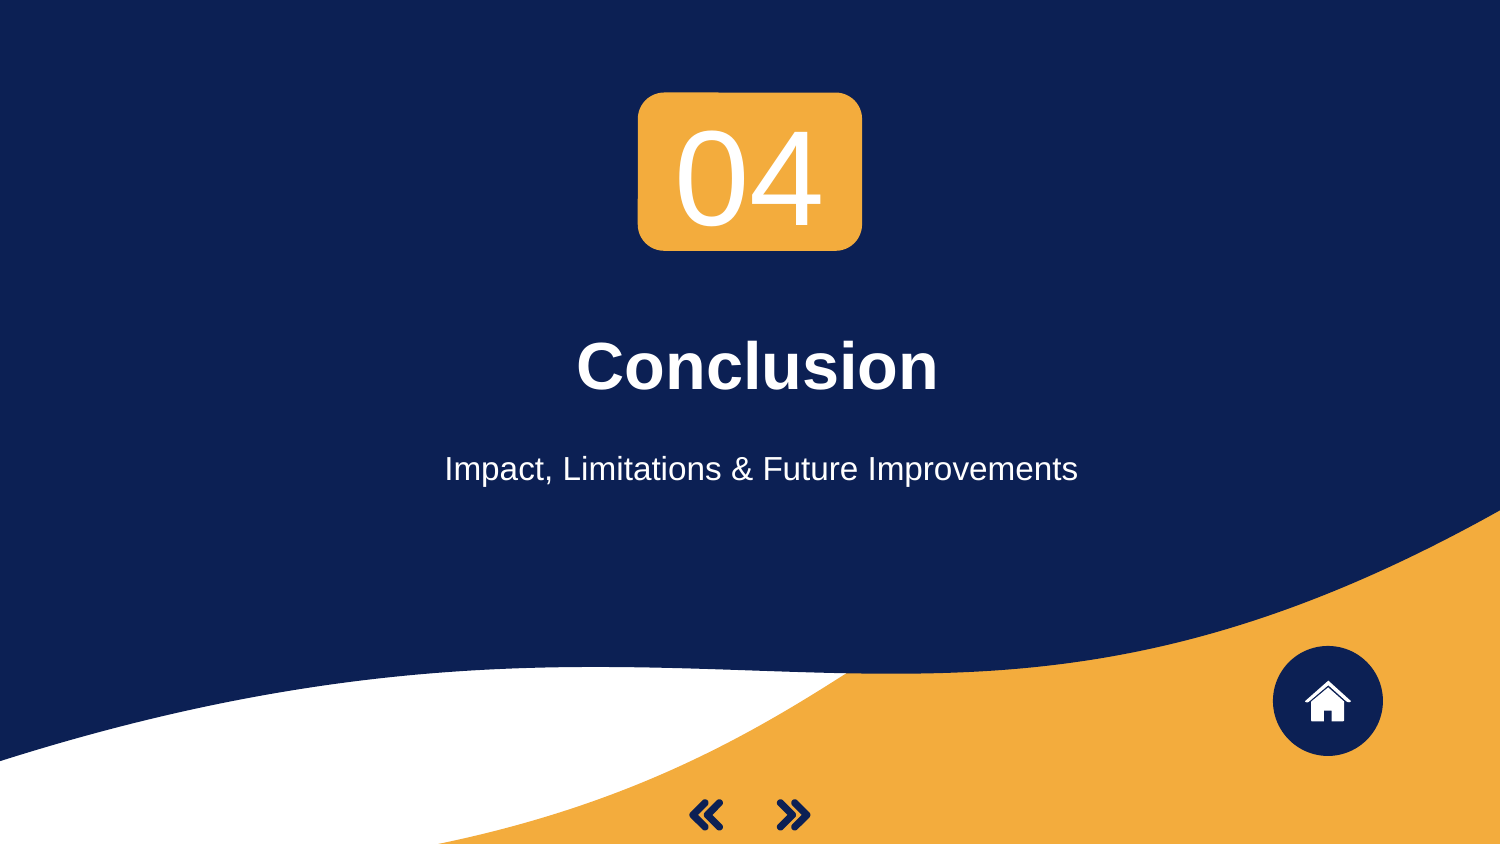

04
# Conclusion
Impact, Limitations & Future Improvements